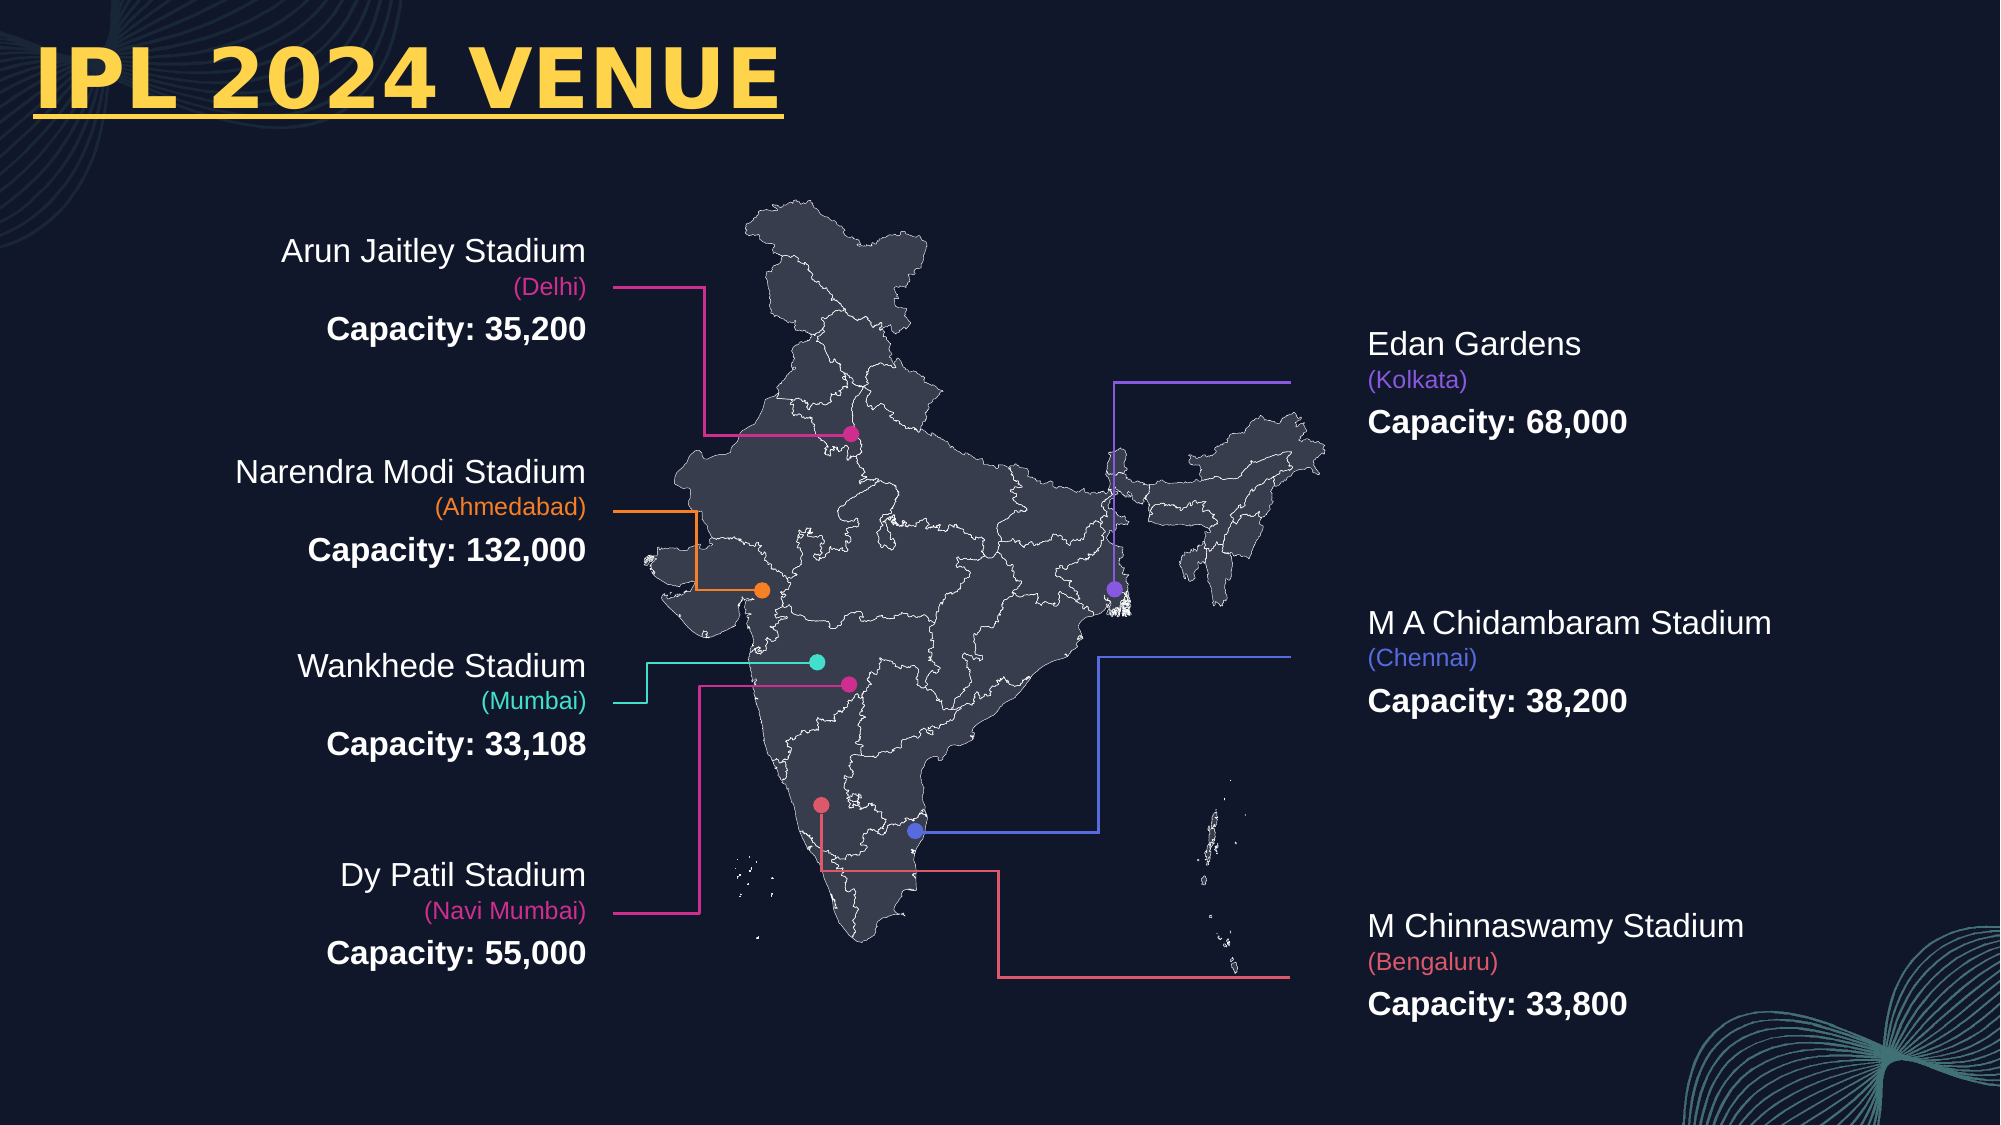

# IPL 2024 VENUE

Arun Jaitley Stadium
(Delhi)

Capacity: 35,200
Edan Gardens
(Kolkata)

Capacity: 68,000
Narendra Modi Stadium
(Ahmedabad)

Capacity: 132,000
M A Chidambaram Stadium
(Chennai)
Wankhede Stadium

Capacity: 38,200

(Mumbai)
Capacity: 33,108

Dy Patil Stadium
(Navi Mumbai)
M Chinnaswamy Stadium
Capacity: 55,000
(Bengaluru)
Capacity: 33,800